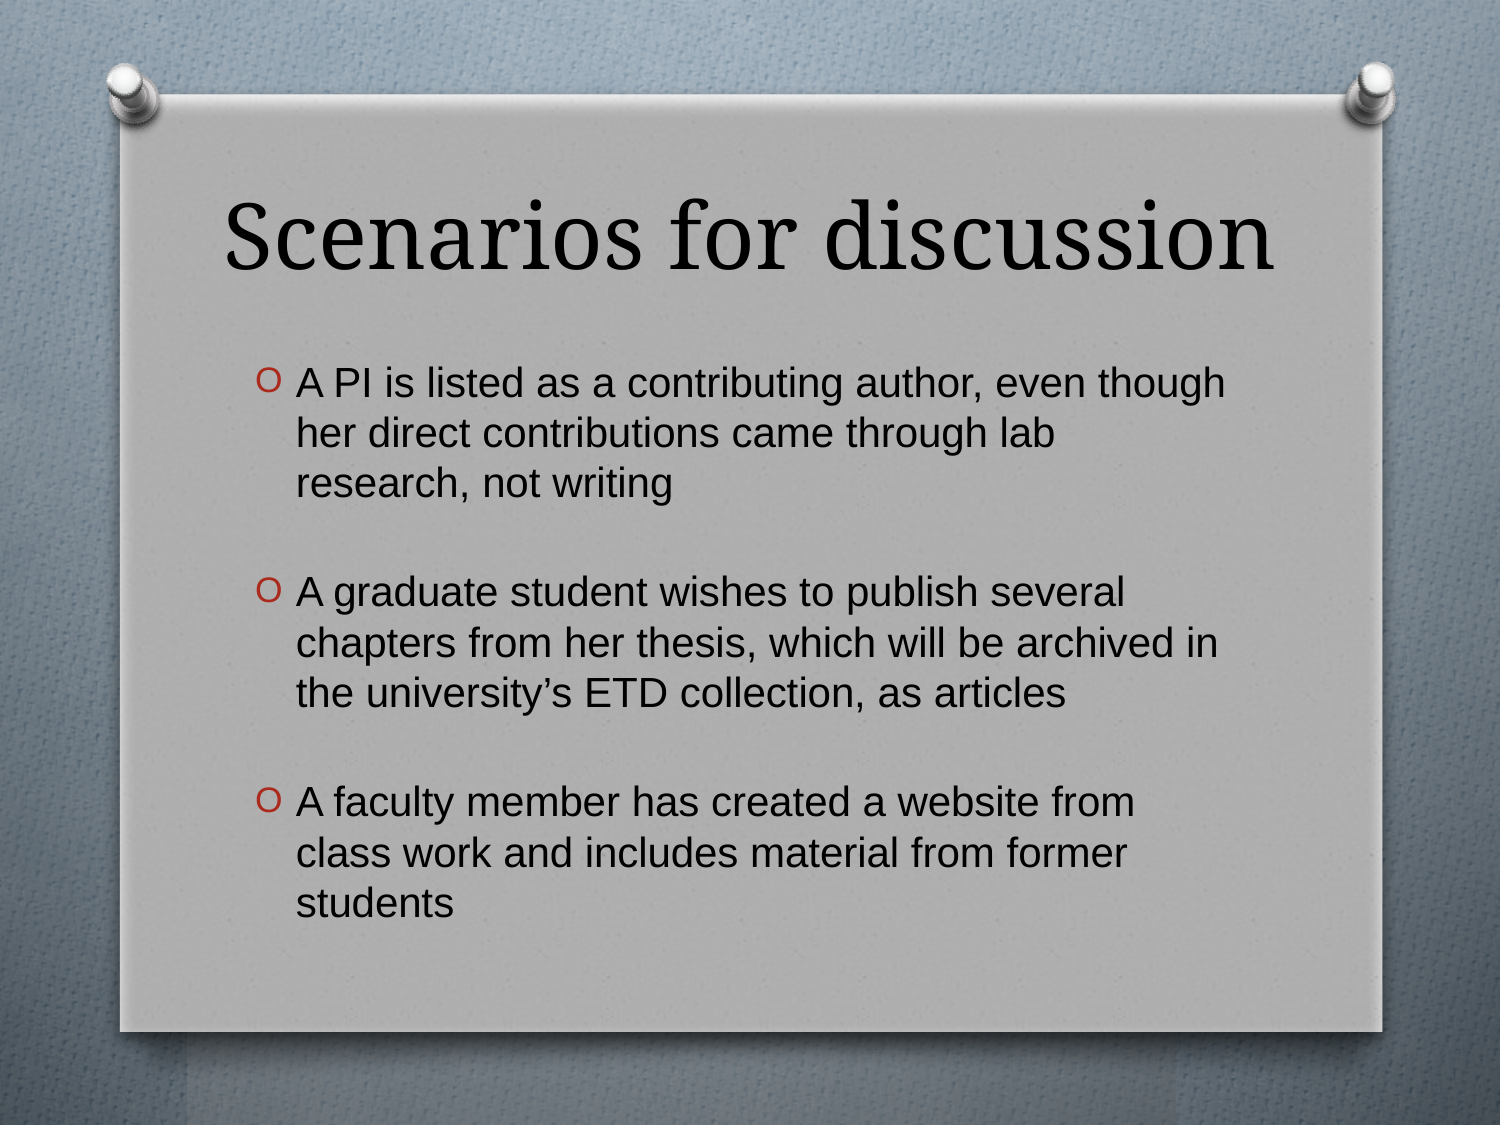

# Scenarios for discussion
A PI is listed as a contributing author, even though her direct contributions came through lab research, not writing
A graduate student wishes to publish several chapters from her thesis, which will be archived in the university’s ETD collection, as articles
A faculty member has created a website from class work and includes material from former students